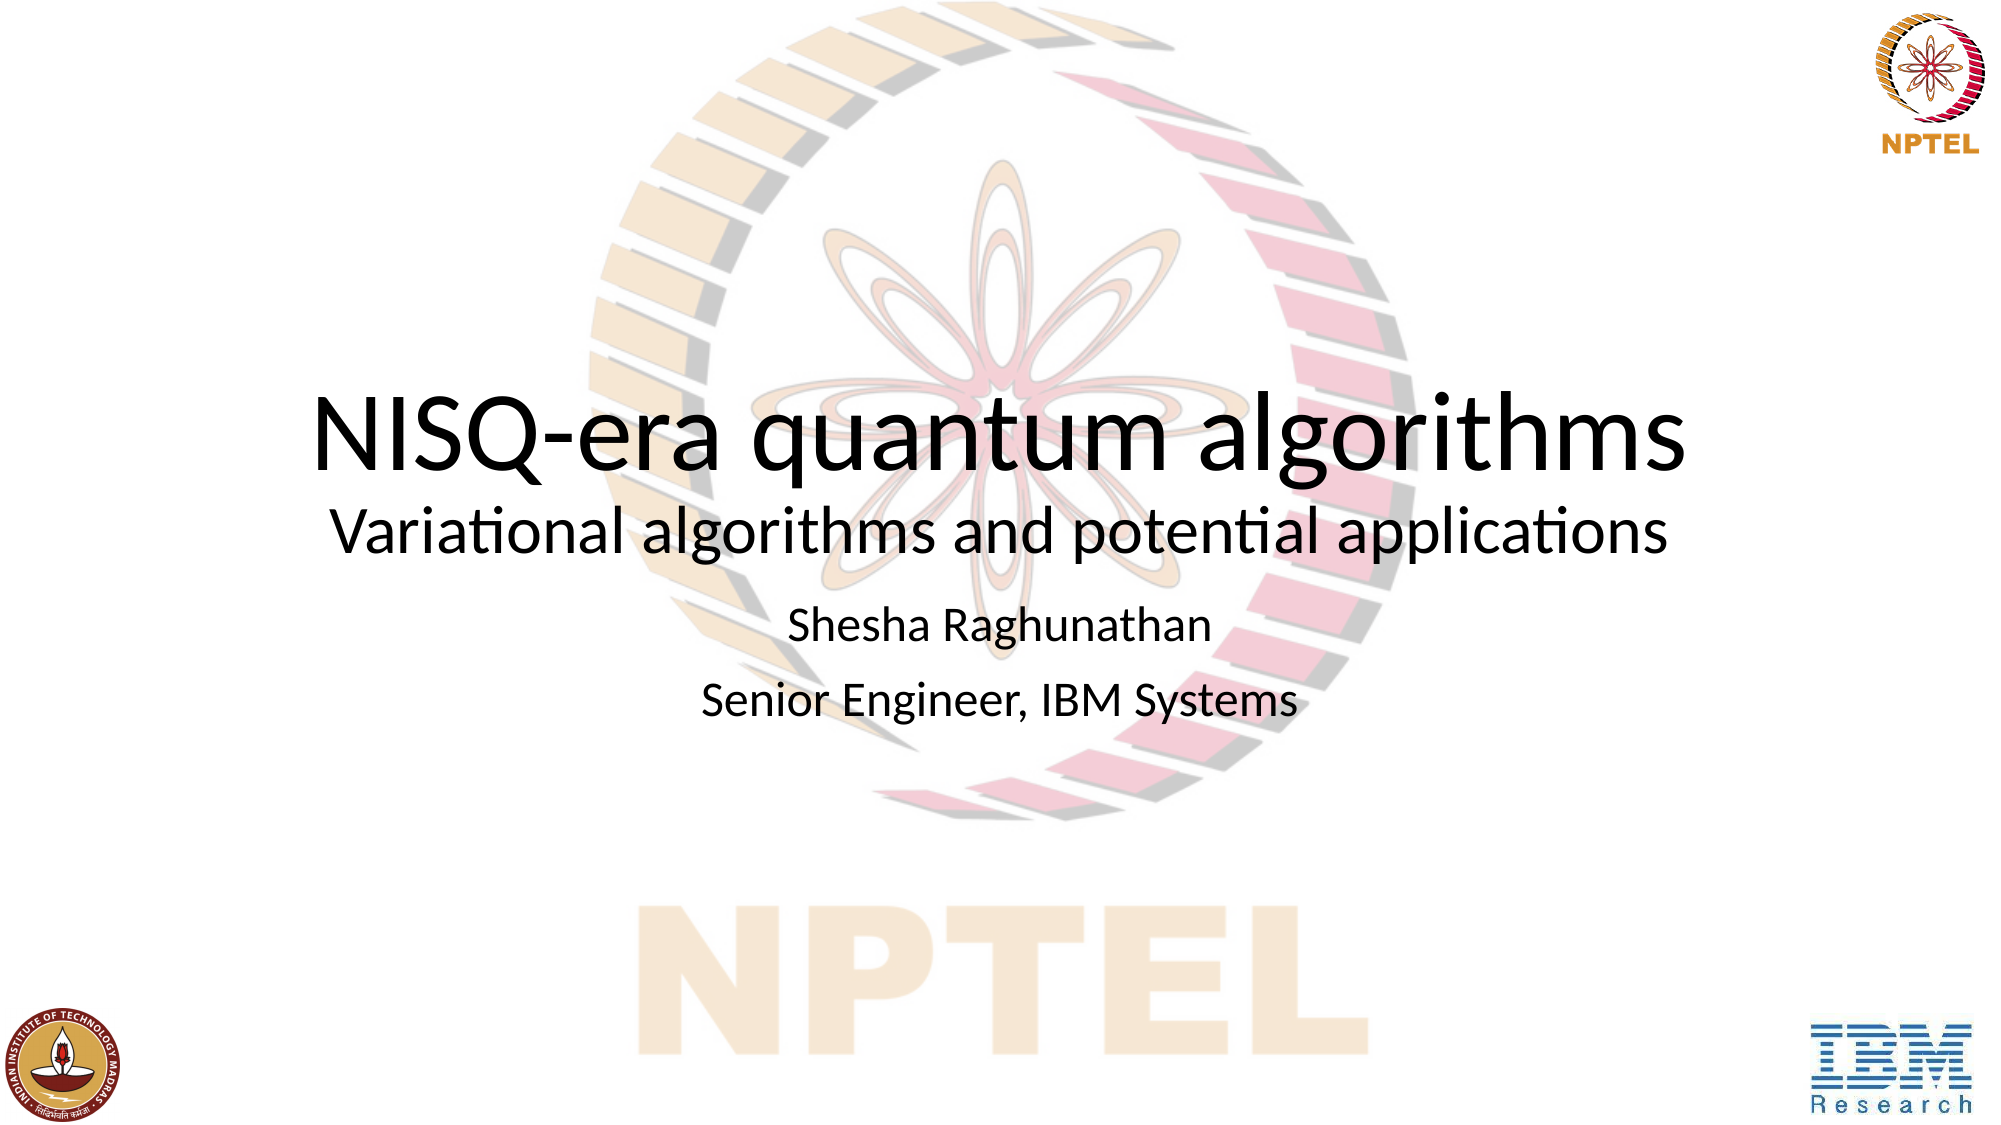

# NISQ-era quantum algorithms Variational algorithms and potential applications
Shesha Raghunathan
Senior Engineer, IBM Systems